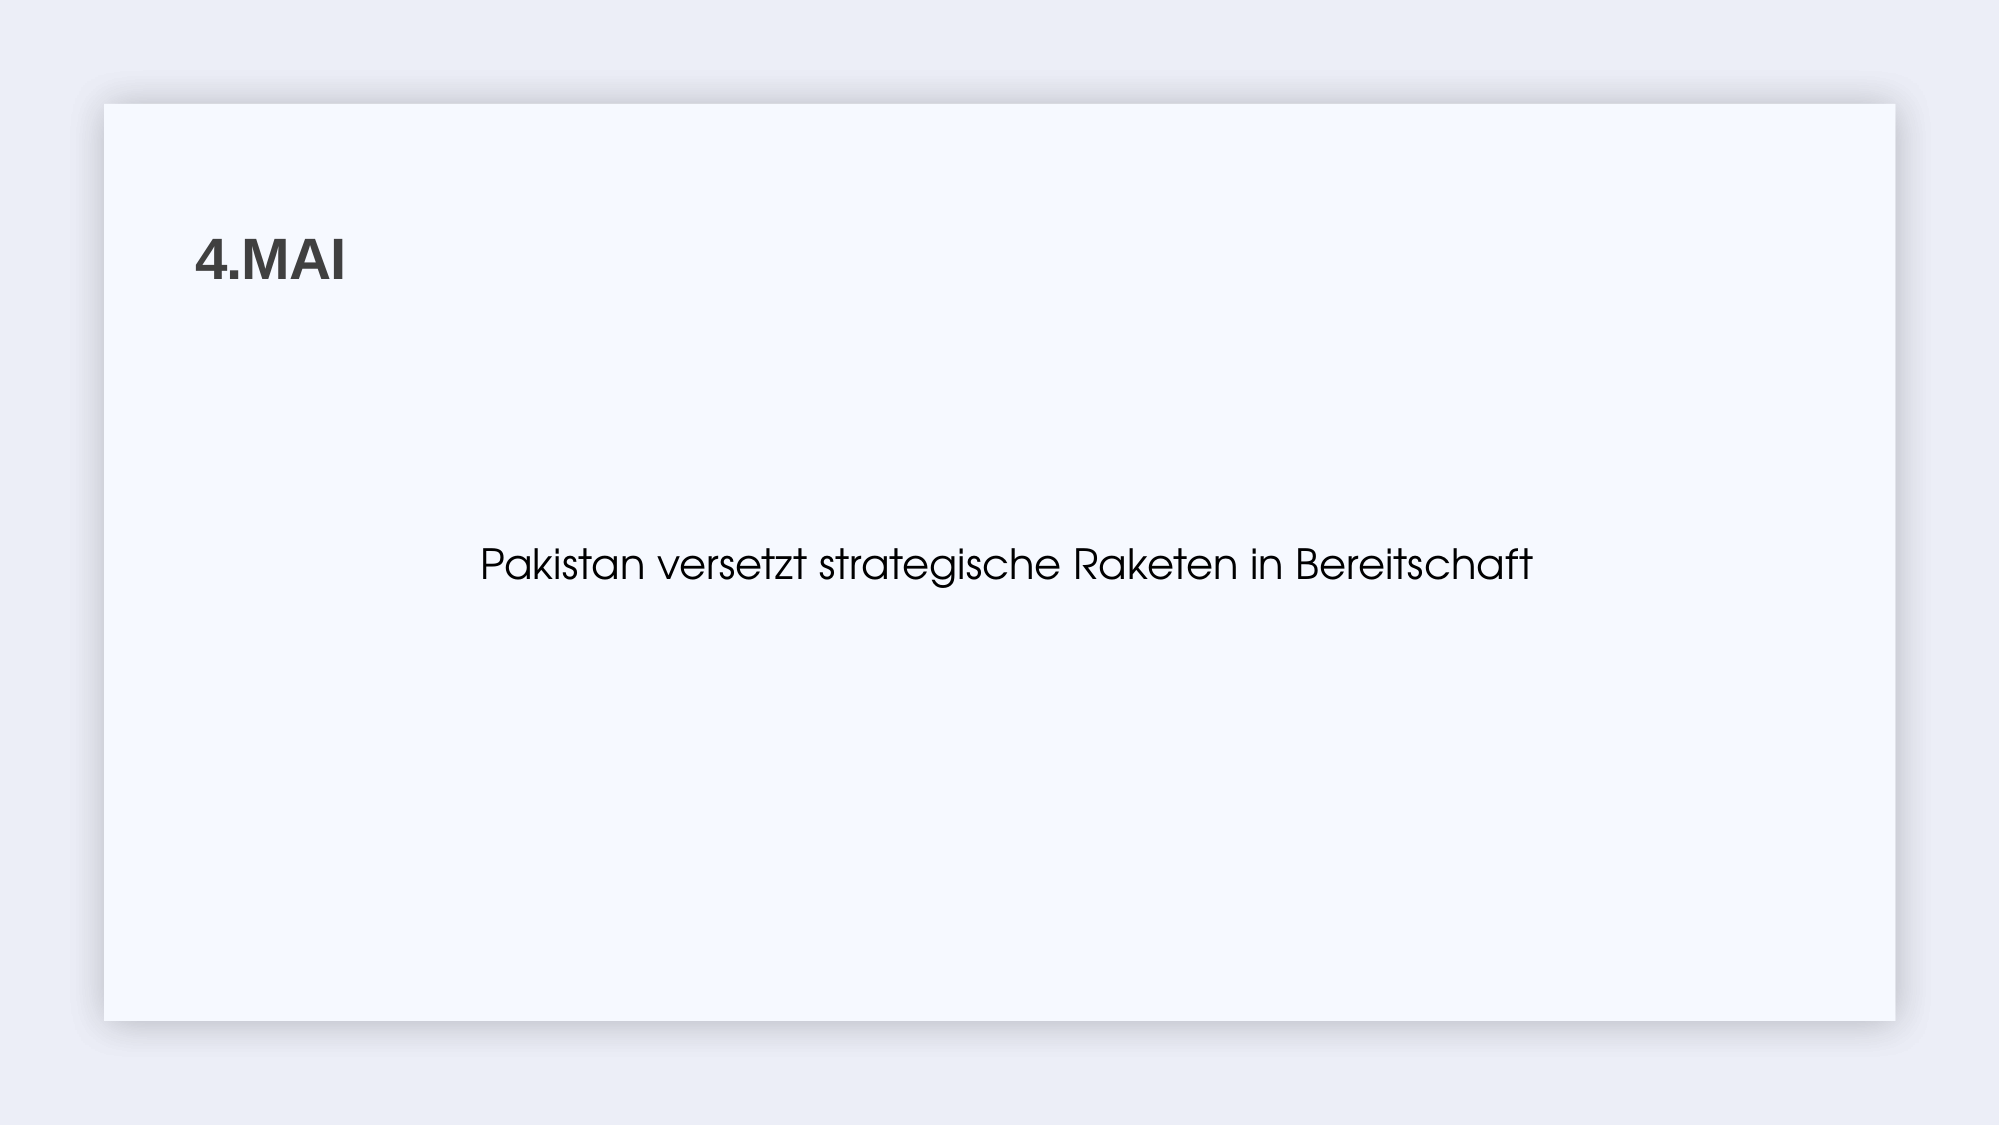

# 4.Mai
Pakistan versetzt strategische Raketen in Bereitschaft